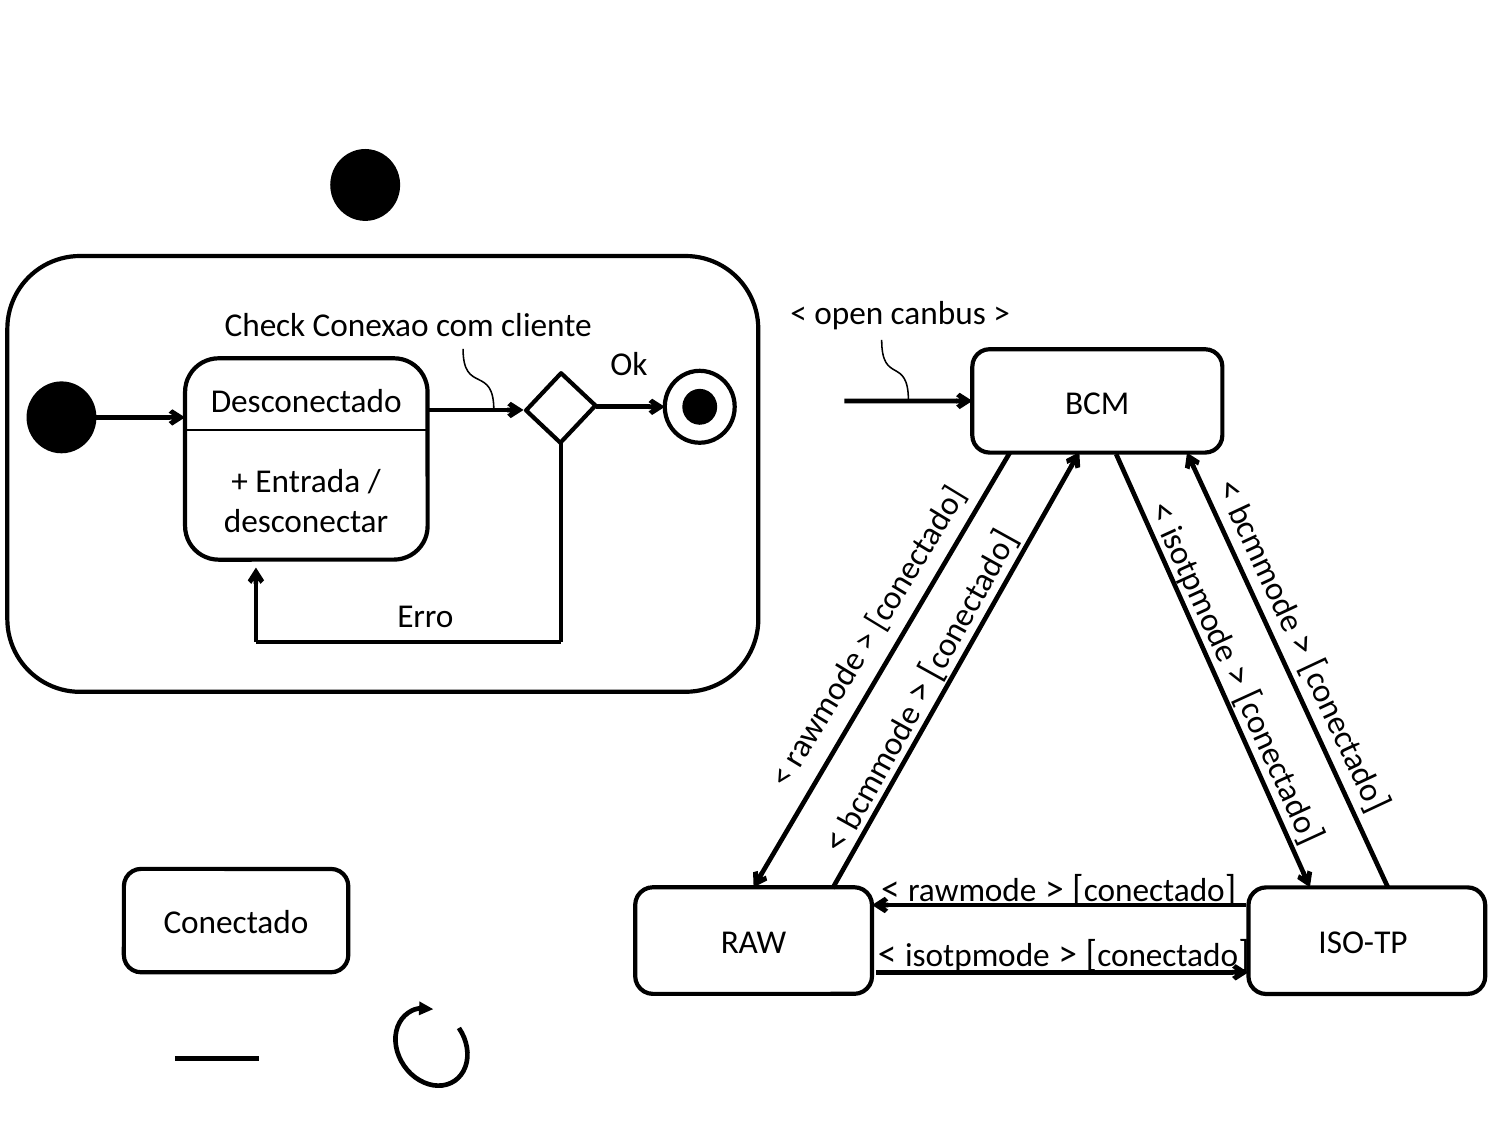

< open canbus >
Check Conexao com cliente
Ok
BCM

Desconectado

+ Entrada / desconectar

< bcmmode > [conectado]

Erro
< rawmode > [conectado]
< bcmmode > [conectado]

< isotpmode > [conectado]

< rawmode > [conectado]
Conectado
RAW
ISO-TP
< isotpmode > [conectado]